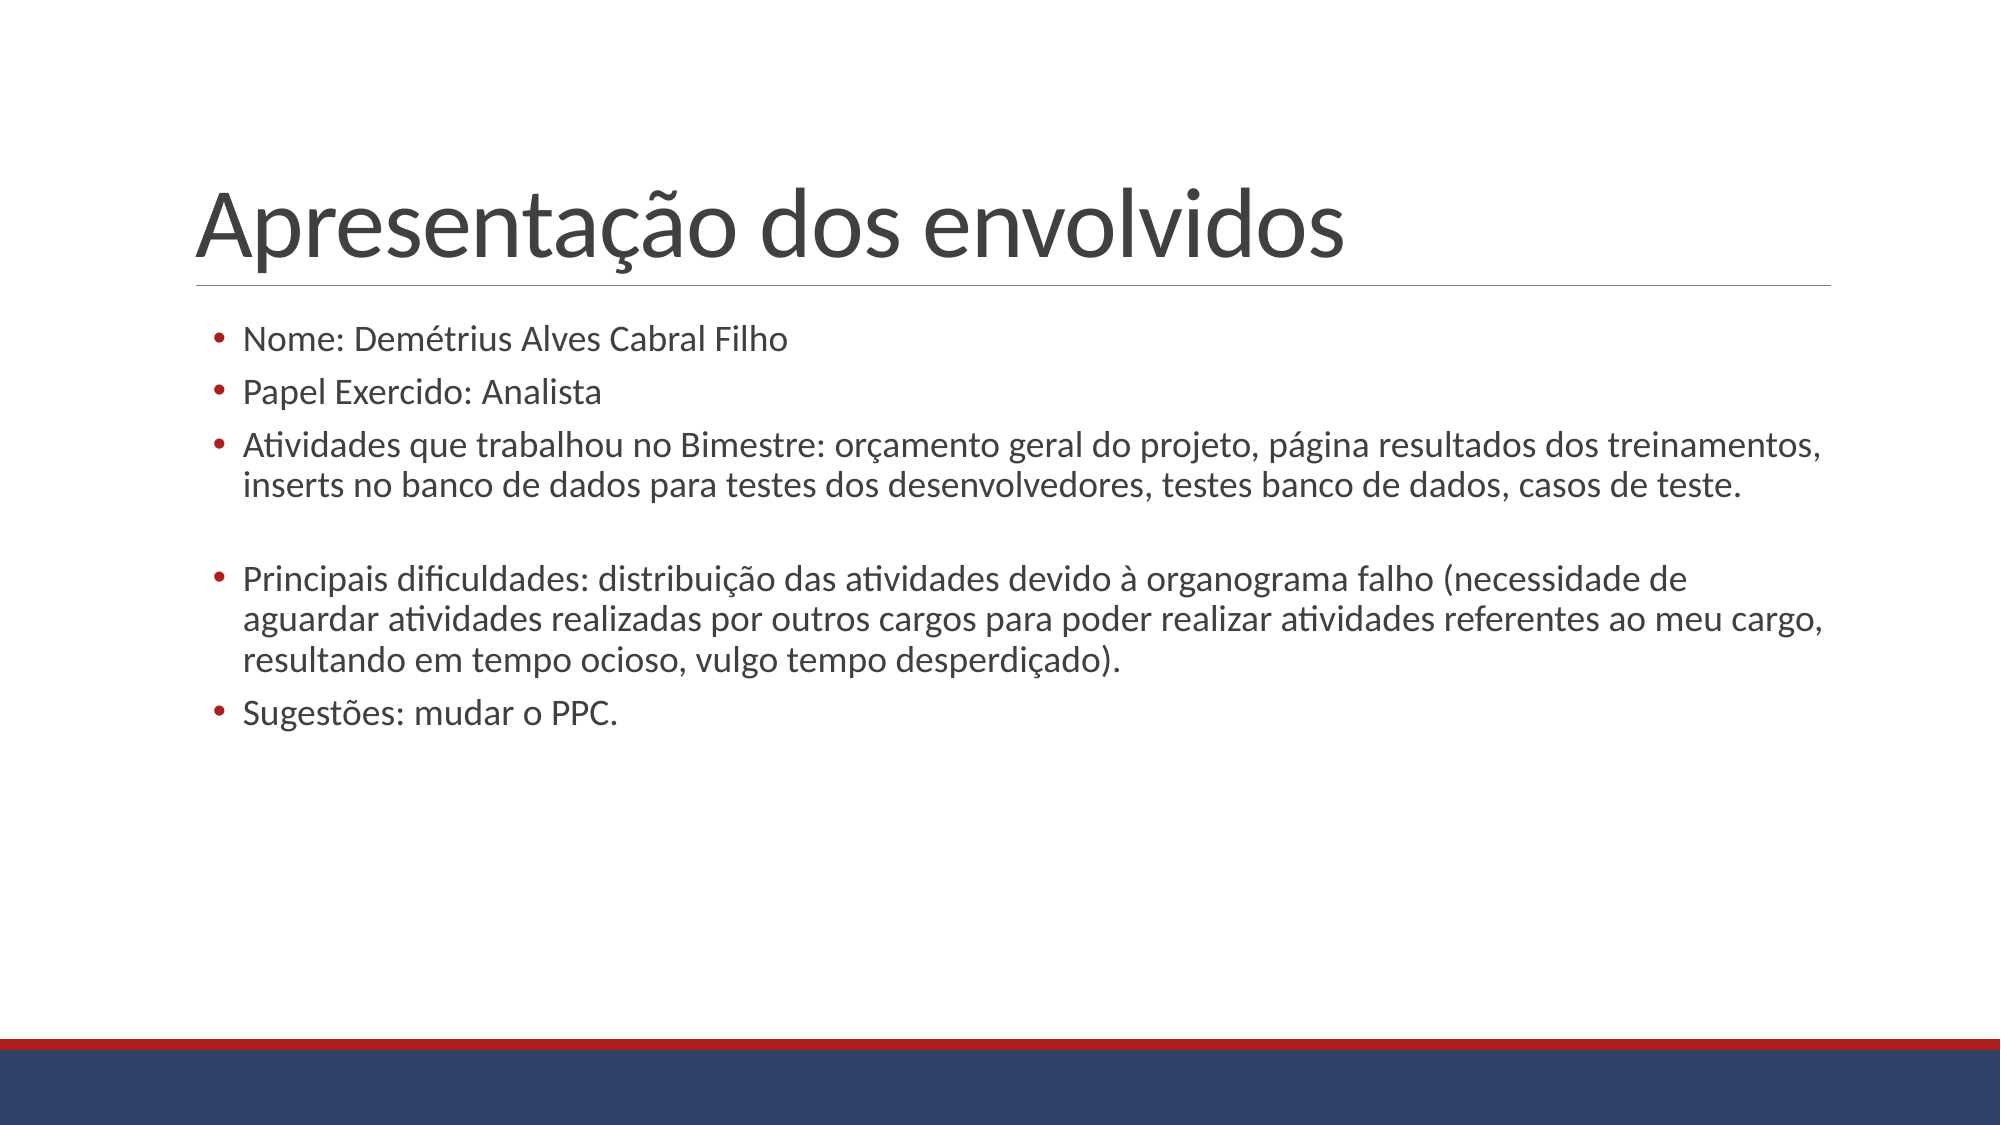

# Apresentação dos envolvidos
Nome: Demétrius Alves Cabral Filho
Papel Exercido: Analista
Atividades que trabalhou no Bimestre: orçamento geral do projeto, página resultados dos treinamentos, inserts no banco de dados para testes dos desenvolvedores, testes banco de dados, casos de teste.
Principais dificuldades: distribuição das atividades devido à organograma falho (necessidade de aguardar atividades realizadas por outros cargos para poder realizar atividades referentes ao meu cargo, resultando em tempo ocioso, vulgo tempo desperdiçado).
Sugestões: mudar o PPC.